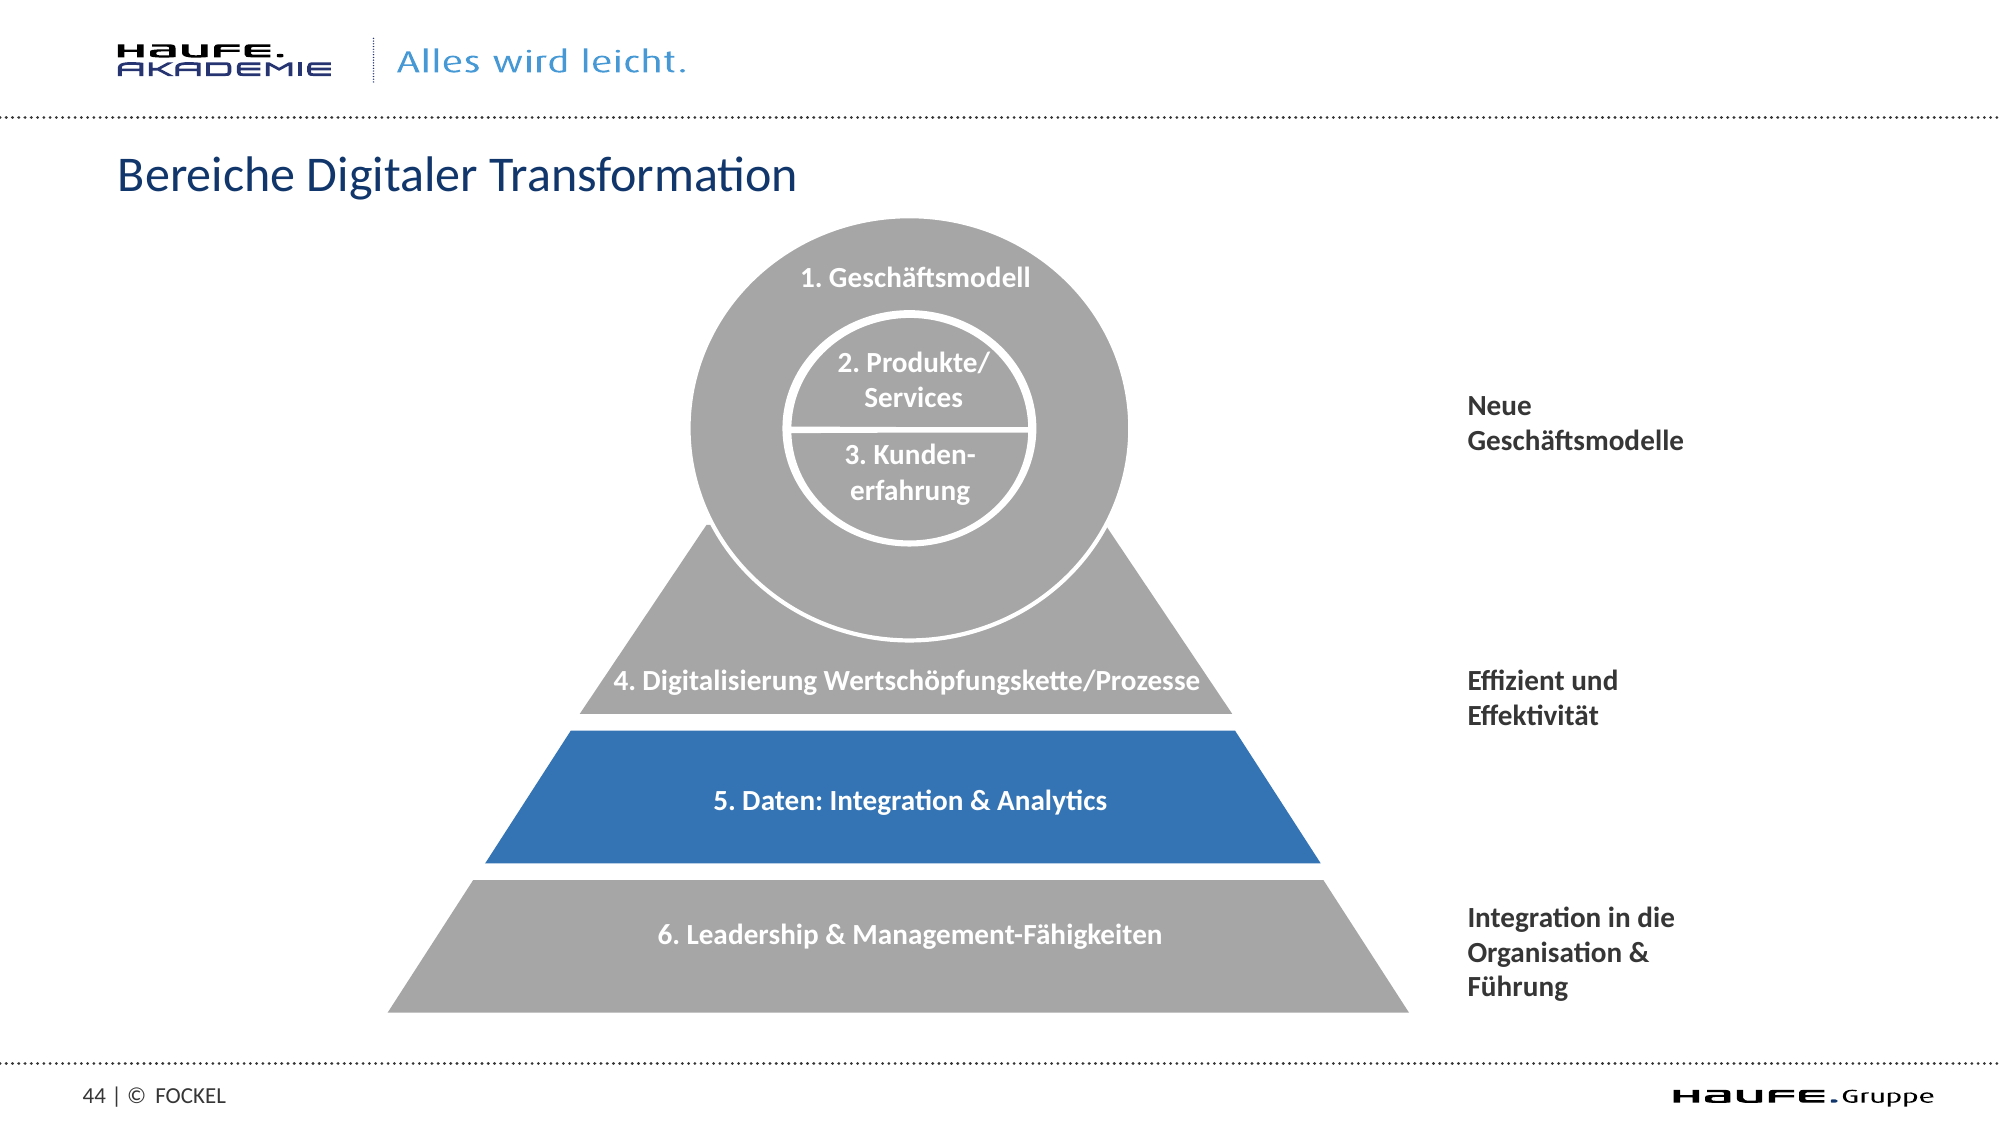

# Bereiche Digitaler Transformation

1. Geschäftsmodell

2. Produkte/
Services
Neue Geschäftsmodelle
3. Kunden-erfahrung

Effizient und Effektivität
4. Digitalisierung Wertschöpfungskette/Prozesse

5. Daten: Integration & Analytics

Integration in die Organisation & Führung
6. Leadership & Management-Fähigkeiten

44 | ©
Fockel